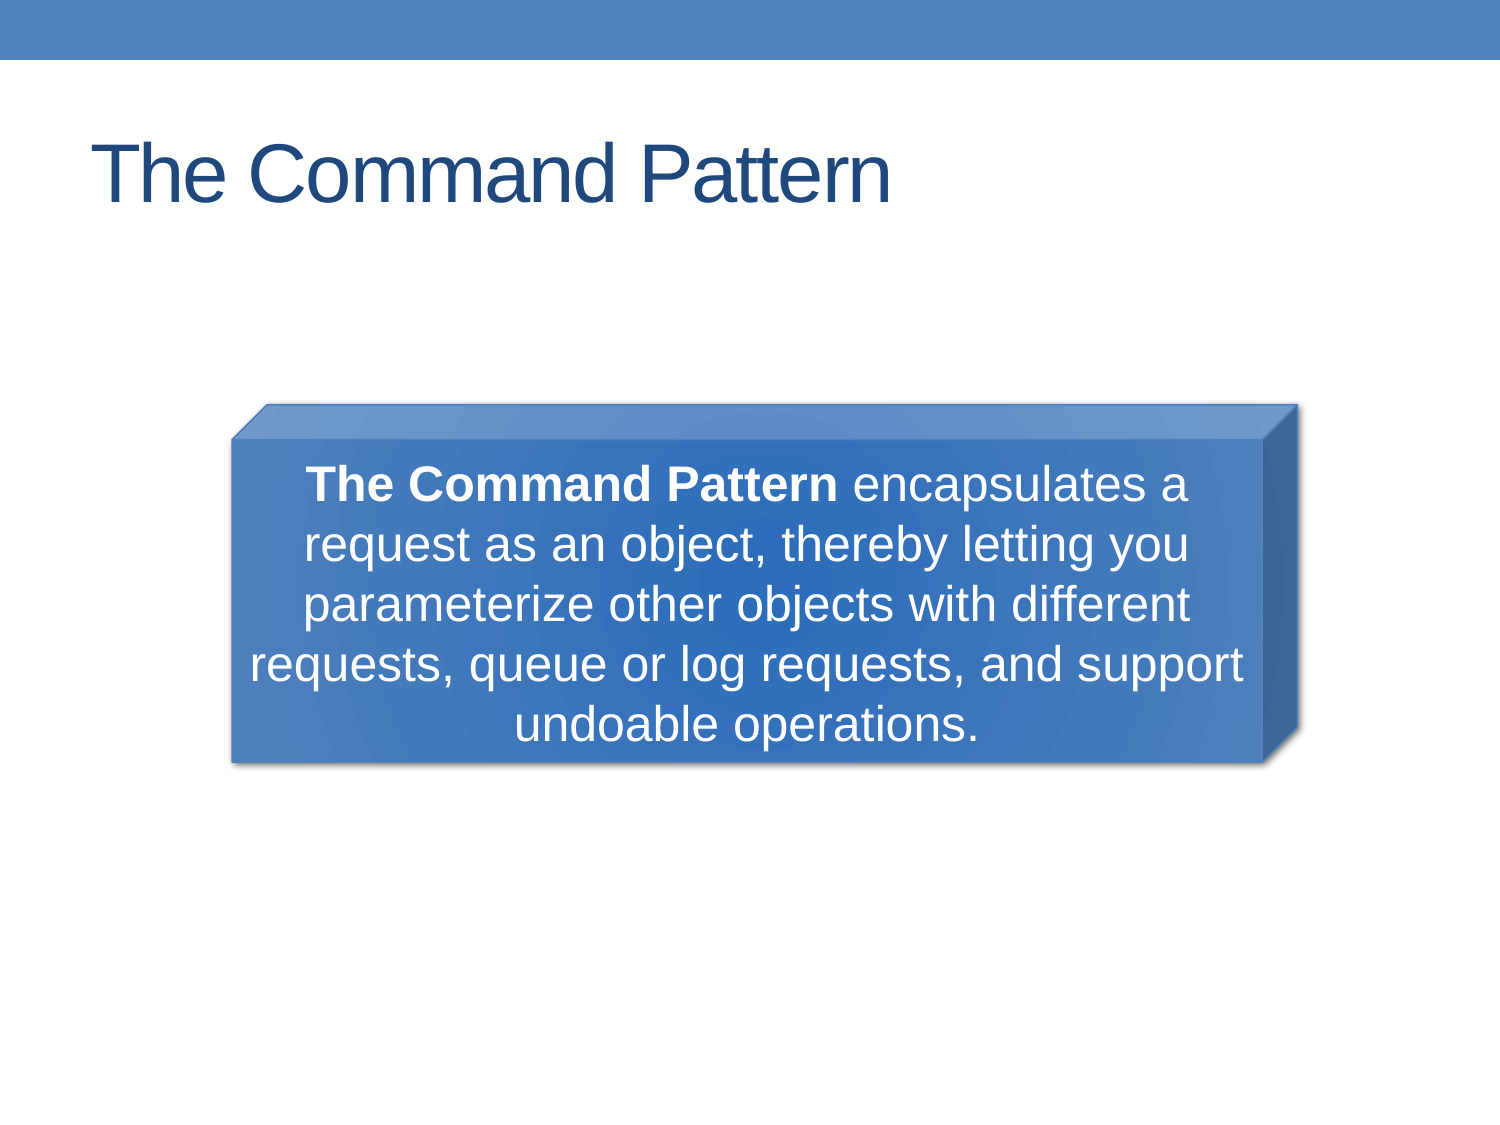

28
# The Command Pattern
The Command Pattern encapsulates a request as an object, thereby letting you parameterize other objects with different requests, queue or log requests, and support undoable operations.